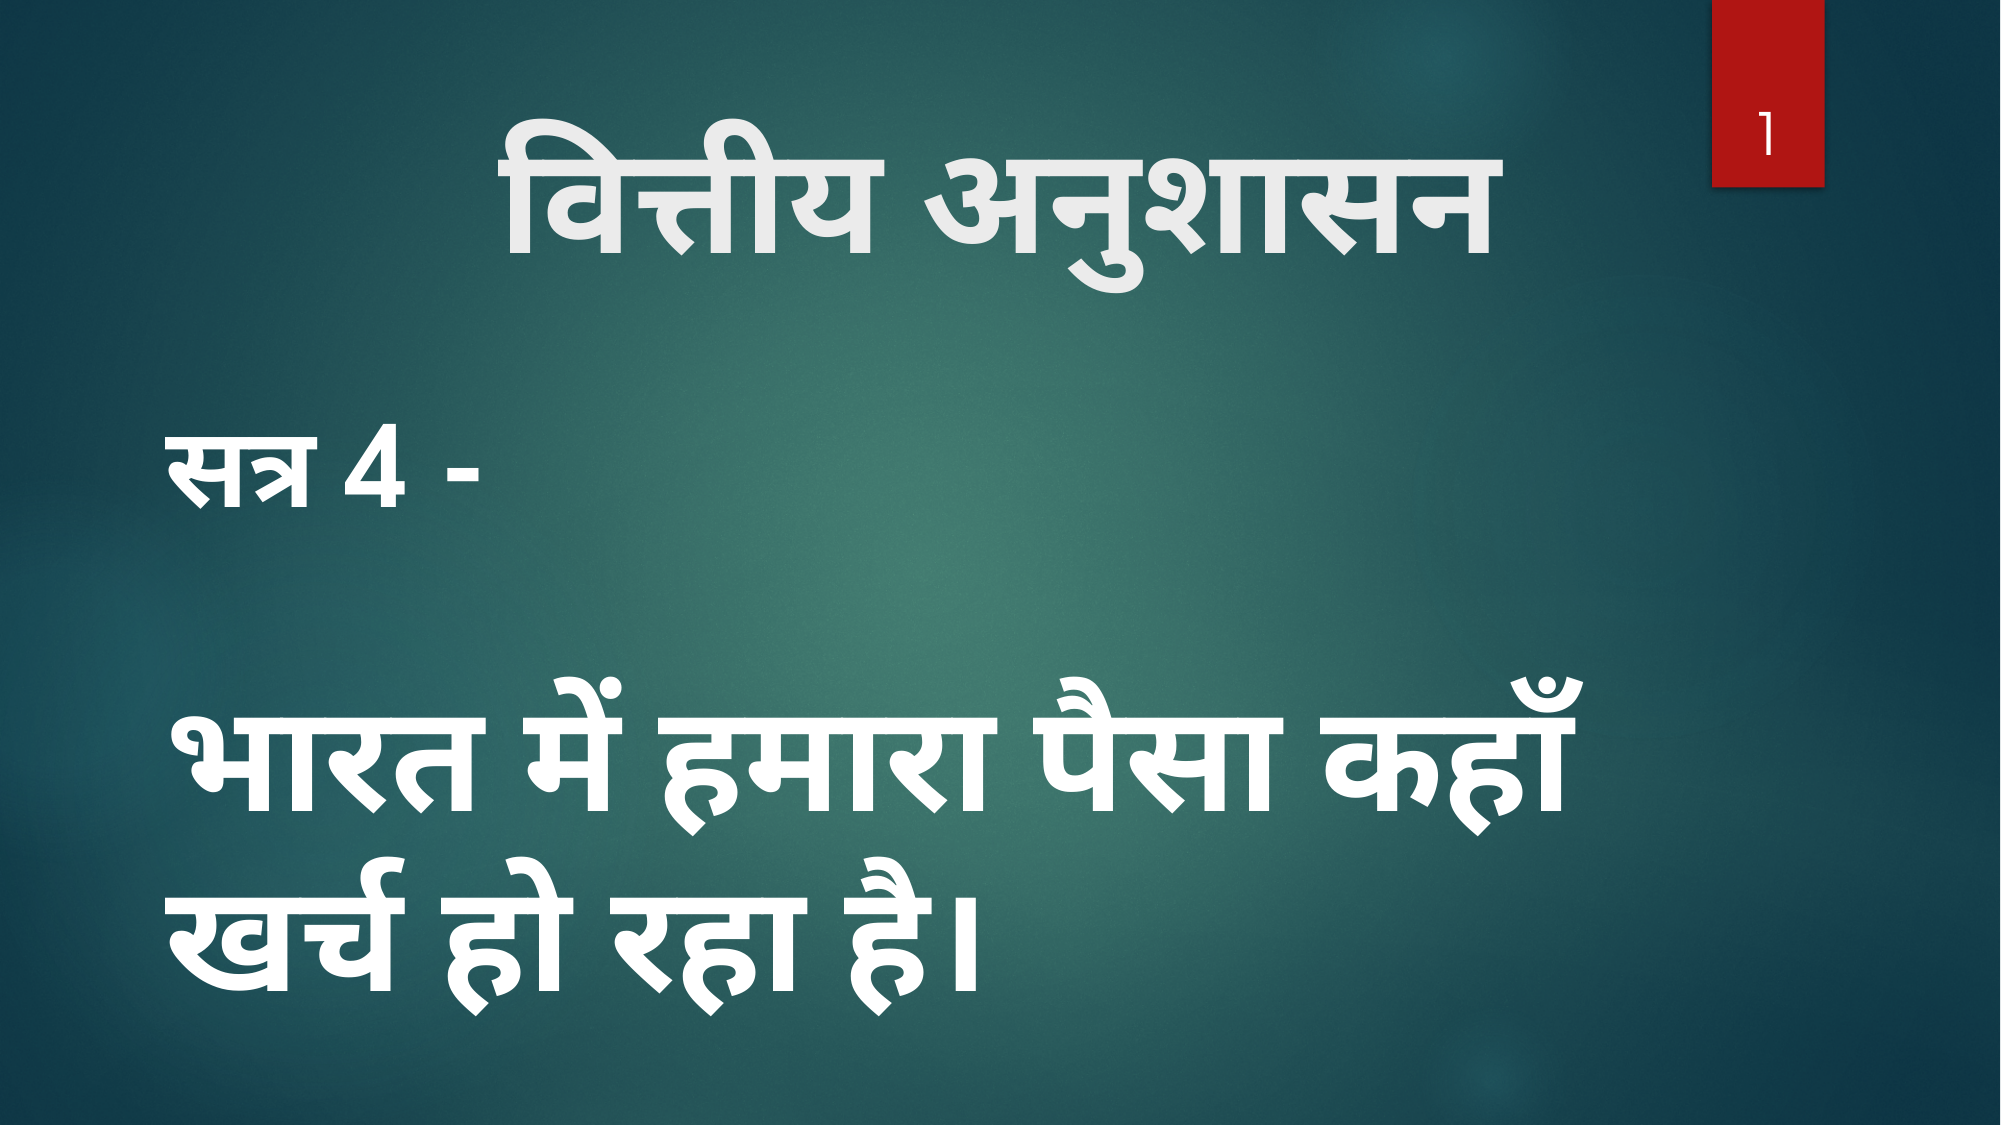

# वित्तीय अनुशासन
1
सत्र 4 -

भारत में हमारा पैसा कहाँ खर्च हो रहा है।